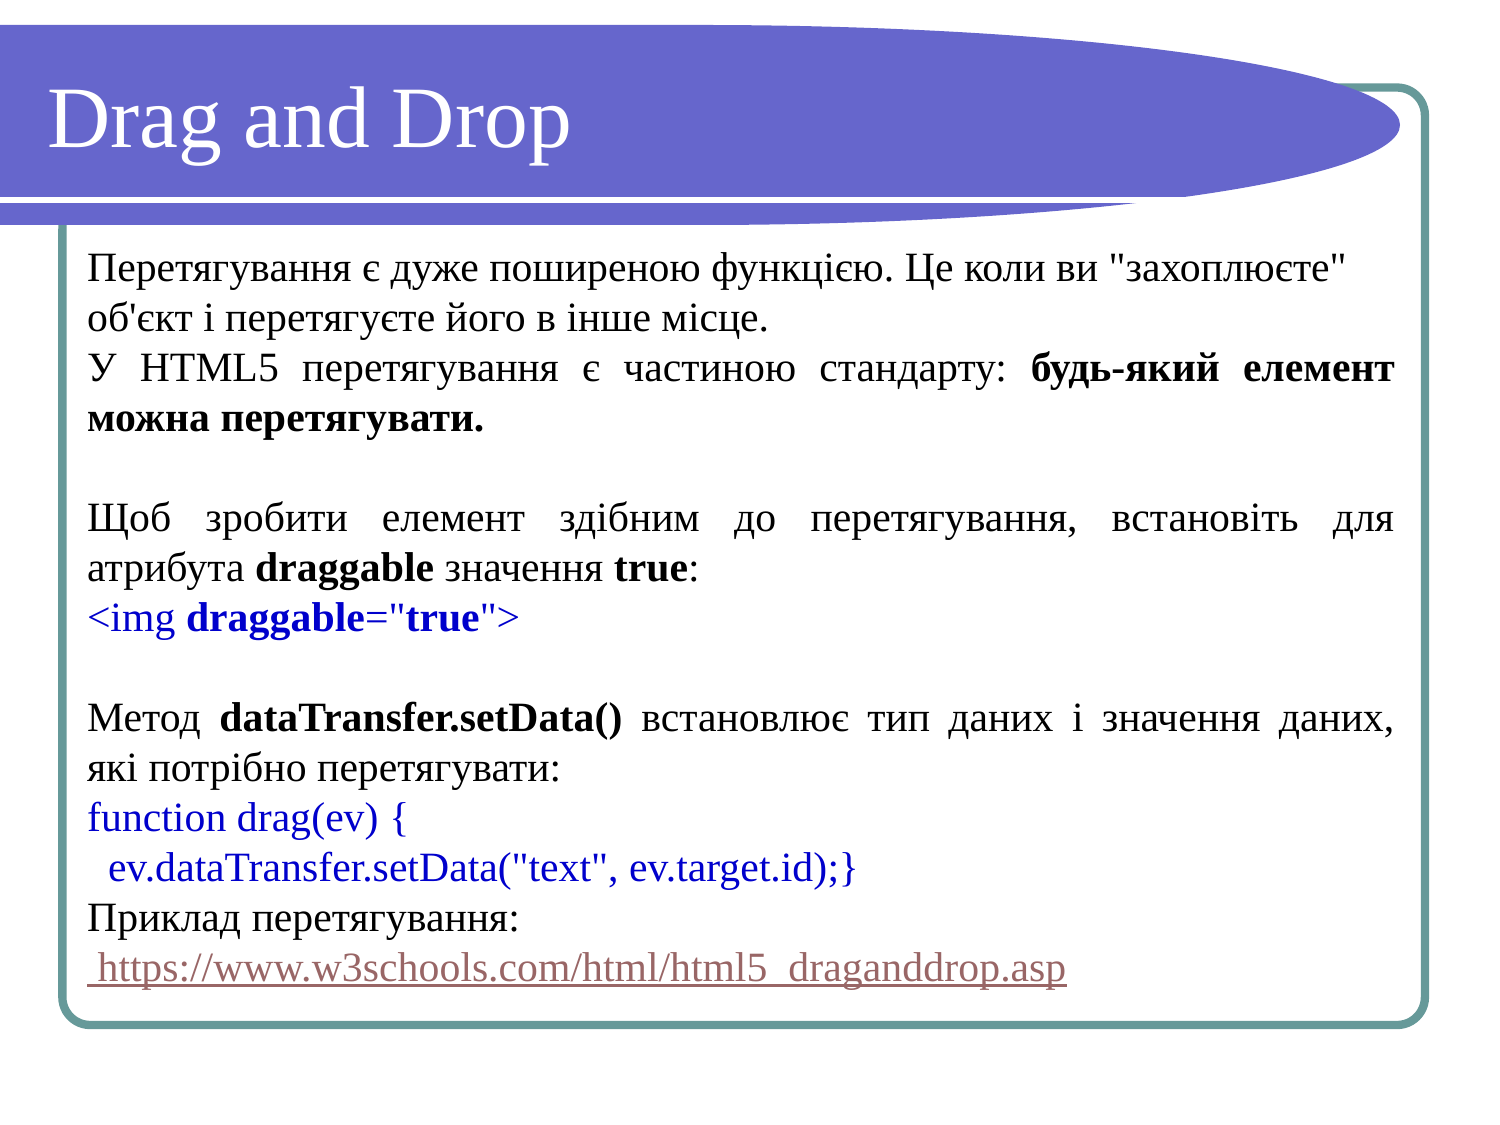

# Drag and Drop
Перетягування є дуже поширеною функцією. Це коли ви "захоплюєте" об'єкт і перетягуєте його в інше місце.
У HTML5 перетягування є частиною стандарту: будь-який елемент можна перетягувати.

Щоб зробити елемент здібним до перетягування, встановіть для атрибута draggable значення true:
<img draggable="true">

Метод dataTransfer.setData() встановлює тип даних і значення даних, які потрібно перетягувати:
function drag(ev) {
  ev.dataTransfer.setData("text", ev.target.id);}
Приклад перетягування:  https://www.w3schools.com/html/html5_draganddrop.asp